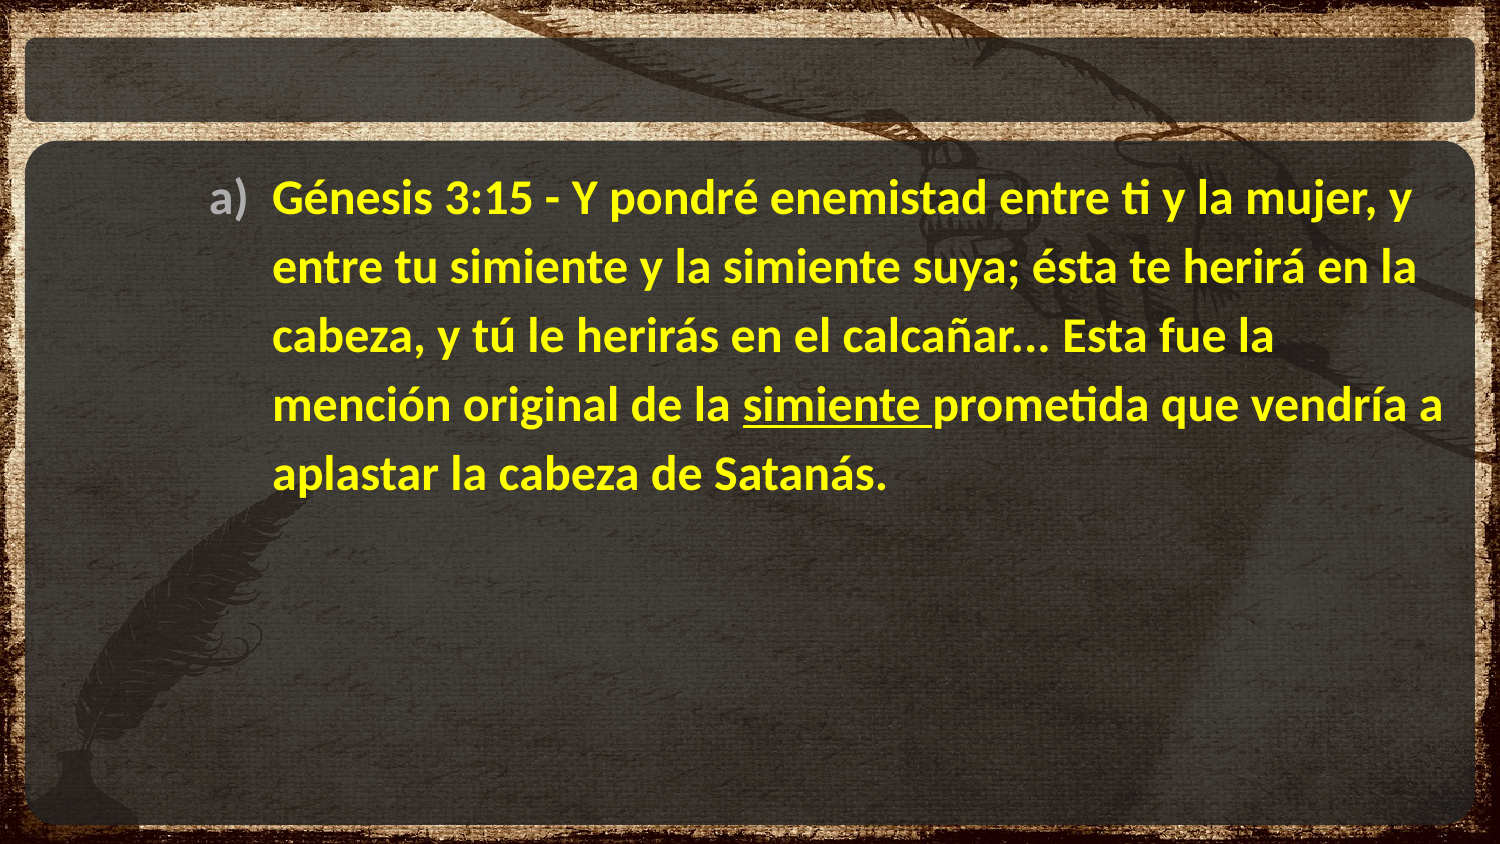

#
Génesis 3:15 - Y pondré enemistad entre ti y la mujer, y entre tu simiente y la simiente suya; ésta te herirá en la cabeza, y tú le herirás en el calcañar... Esta fue la mención original de la simiente prometida que vendría a aplastar la cabeza de Satanás.